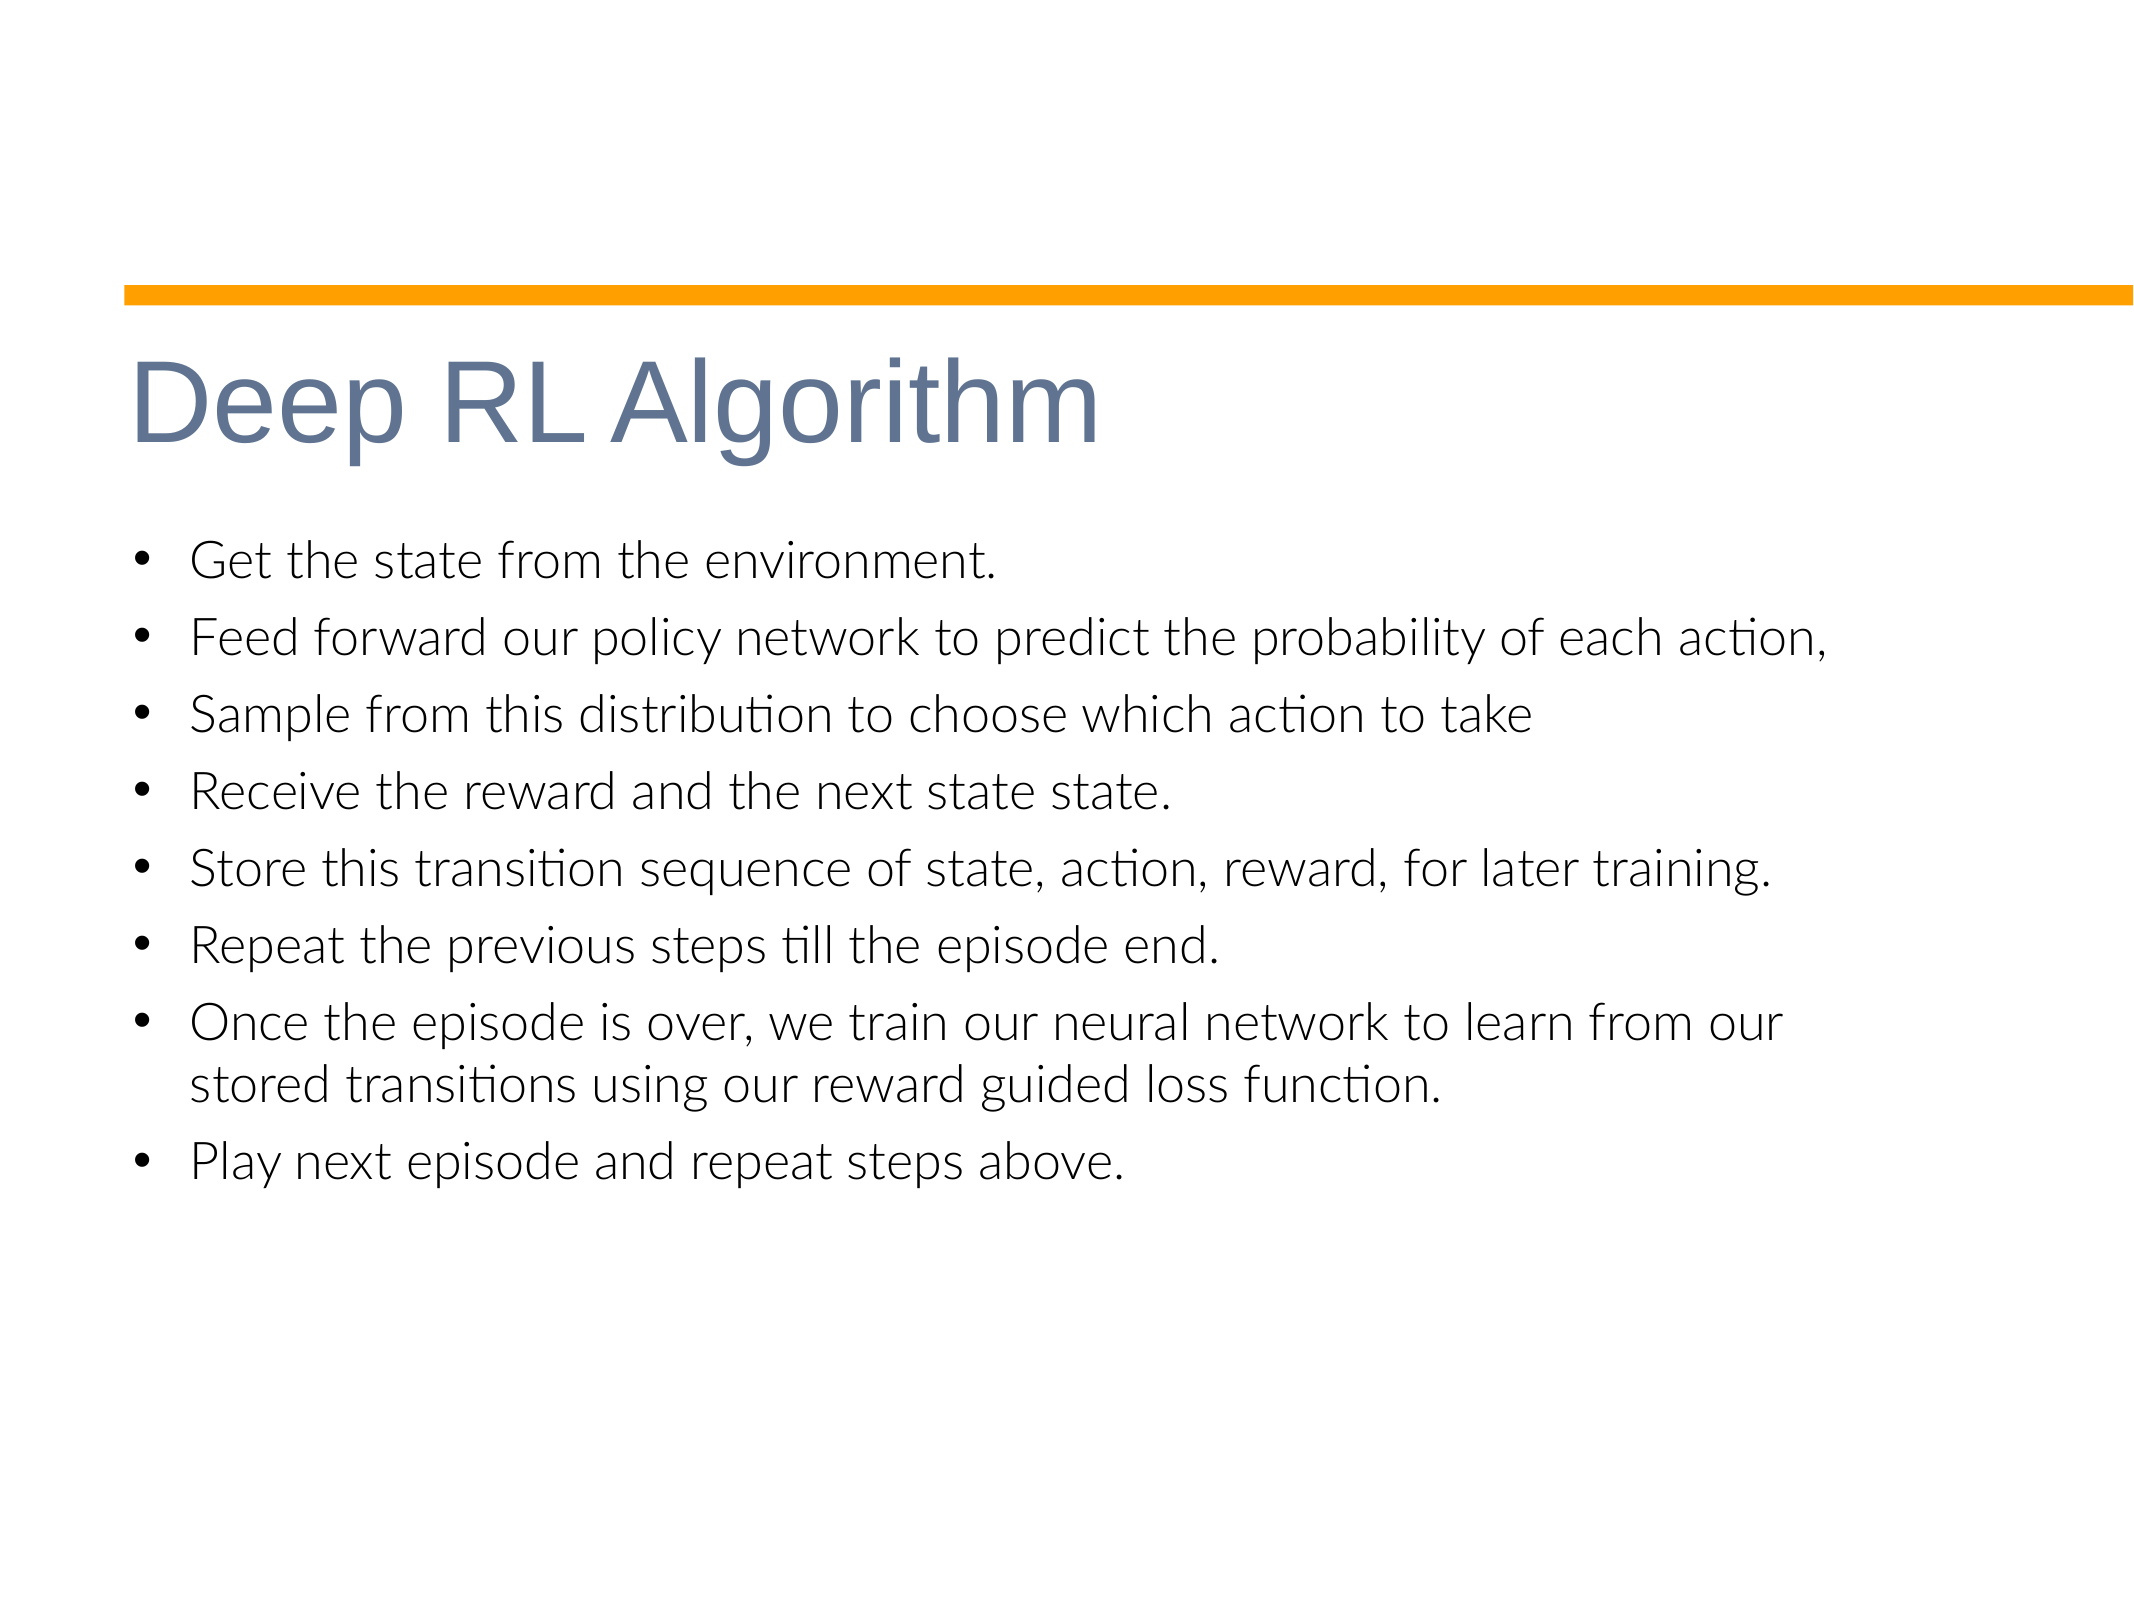

Deep RL Algorithm
Get the state from the environment.
Feed forward our policy network to predict the probability of each action,
Sample from this distribution to choose which action to take
Receive the reward and the next state state.
Store this transition sequence of state, action, reward, for later training.
Repeat the previous steps till the episode end.
Once the episode is over, we train our neural network to learn from our stored transitions using our reward guided loss function.
Play next episode and repeat steps above.